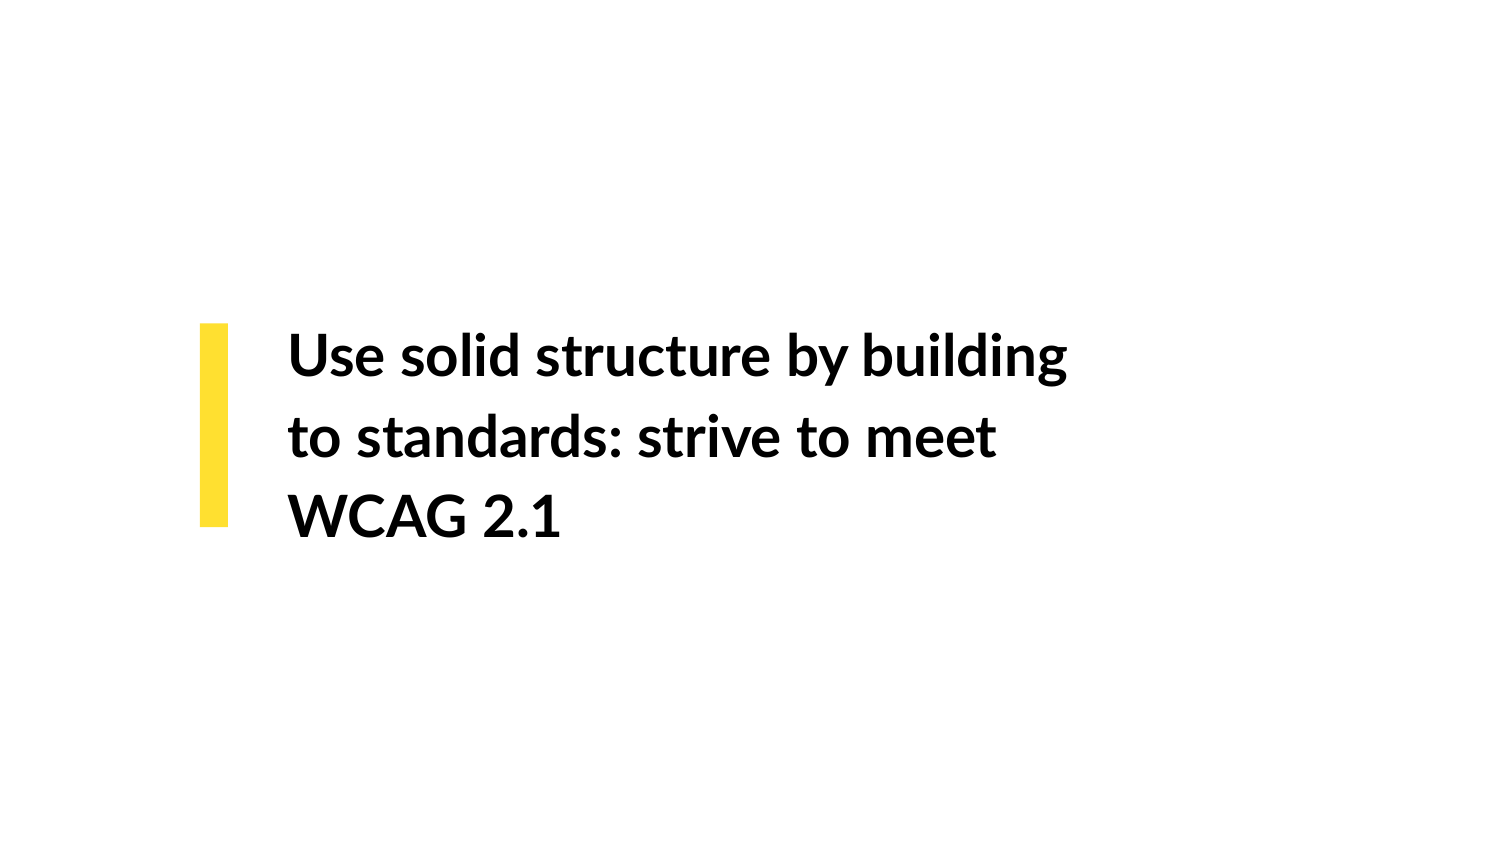

# Use solid structure by building to standards: strive to meet WCAG 2.1